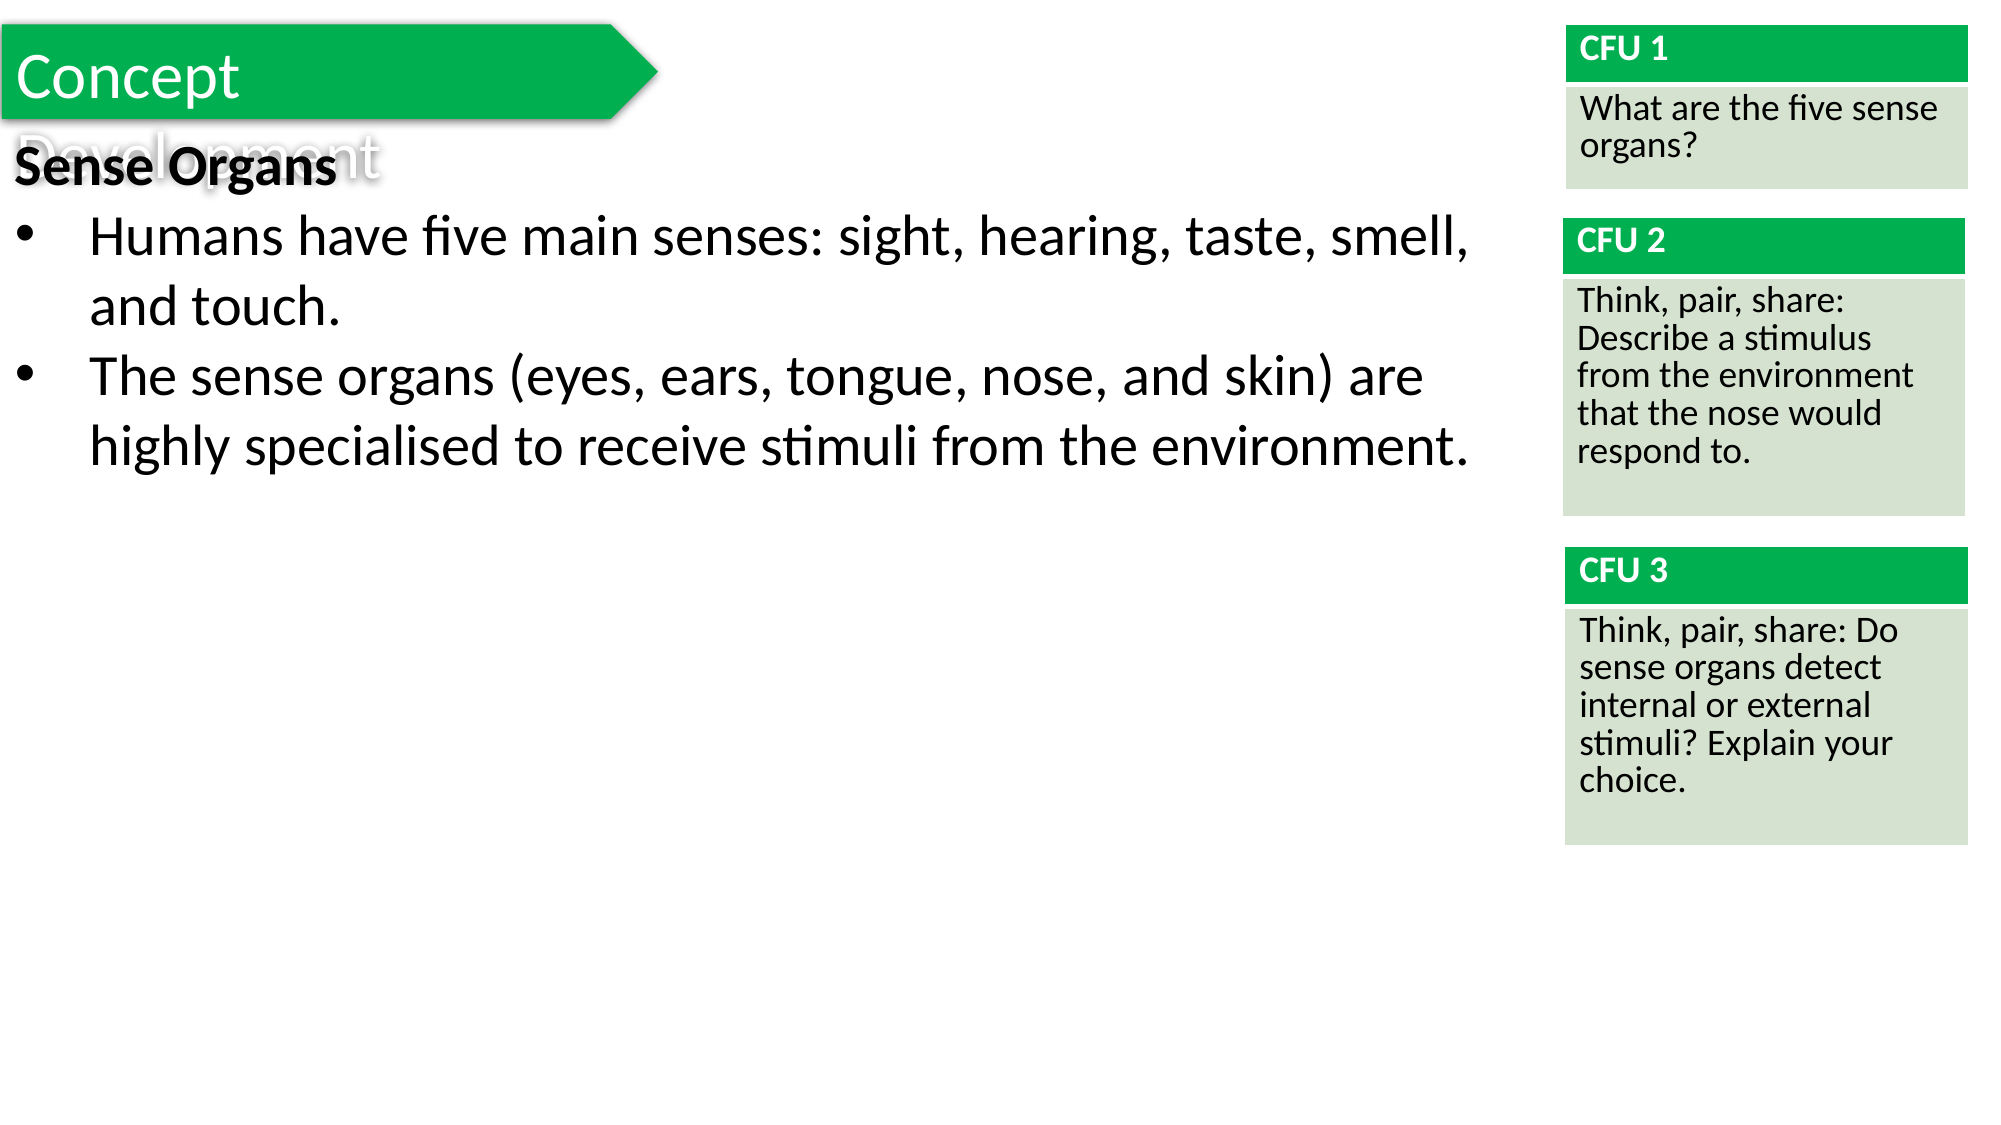

Concept Development
| CFU 1 |
| --- |
| What are the five sense organs? |
Sense Organs
Humans have five main senses: sight, hearing, taste, smell, and touch.
The sense organs (eyes, ears, tongue, nose, and skin) are highly specialised to receive stimuli from the environment.

| CFU 2 |
| --- |
| Think, pair, share: Describe a stimulus from the environment that the nose would respond to. |
| CFU 3 |
| --- |
| Think, pair, share: Do sense organs detect internal or external stimuli? Explain your choice. |